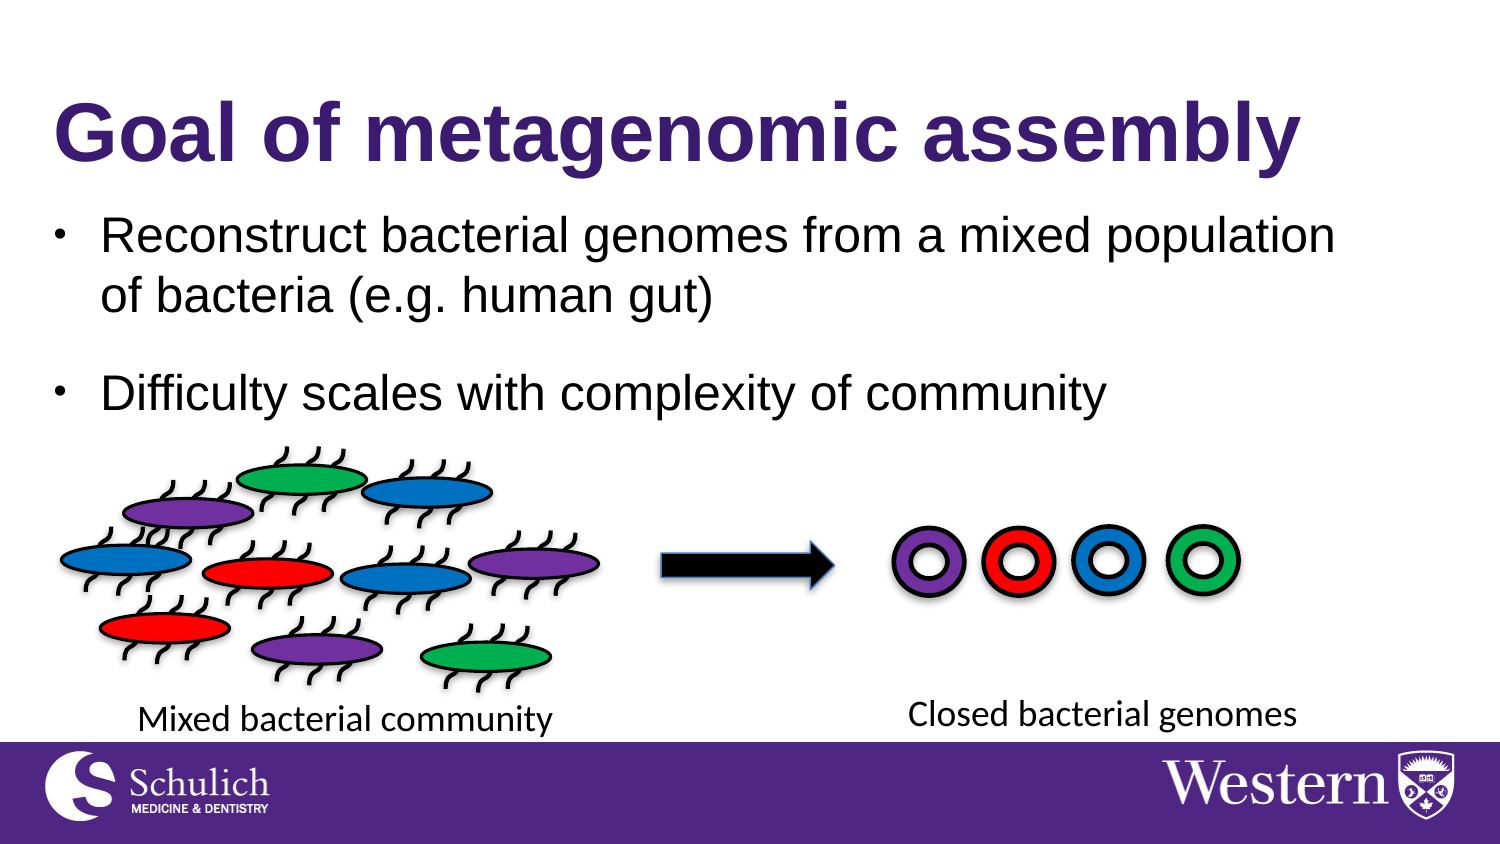

Goal of metagenomic assembly
Reconstruct bacterial genomes from a mixed population of bacteria (e.g. human gut)
Difficulty scales with complexity of community

Closed bacterial genomes
Mixed bacterial community